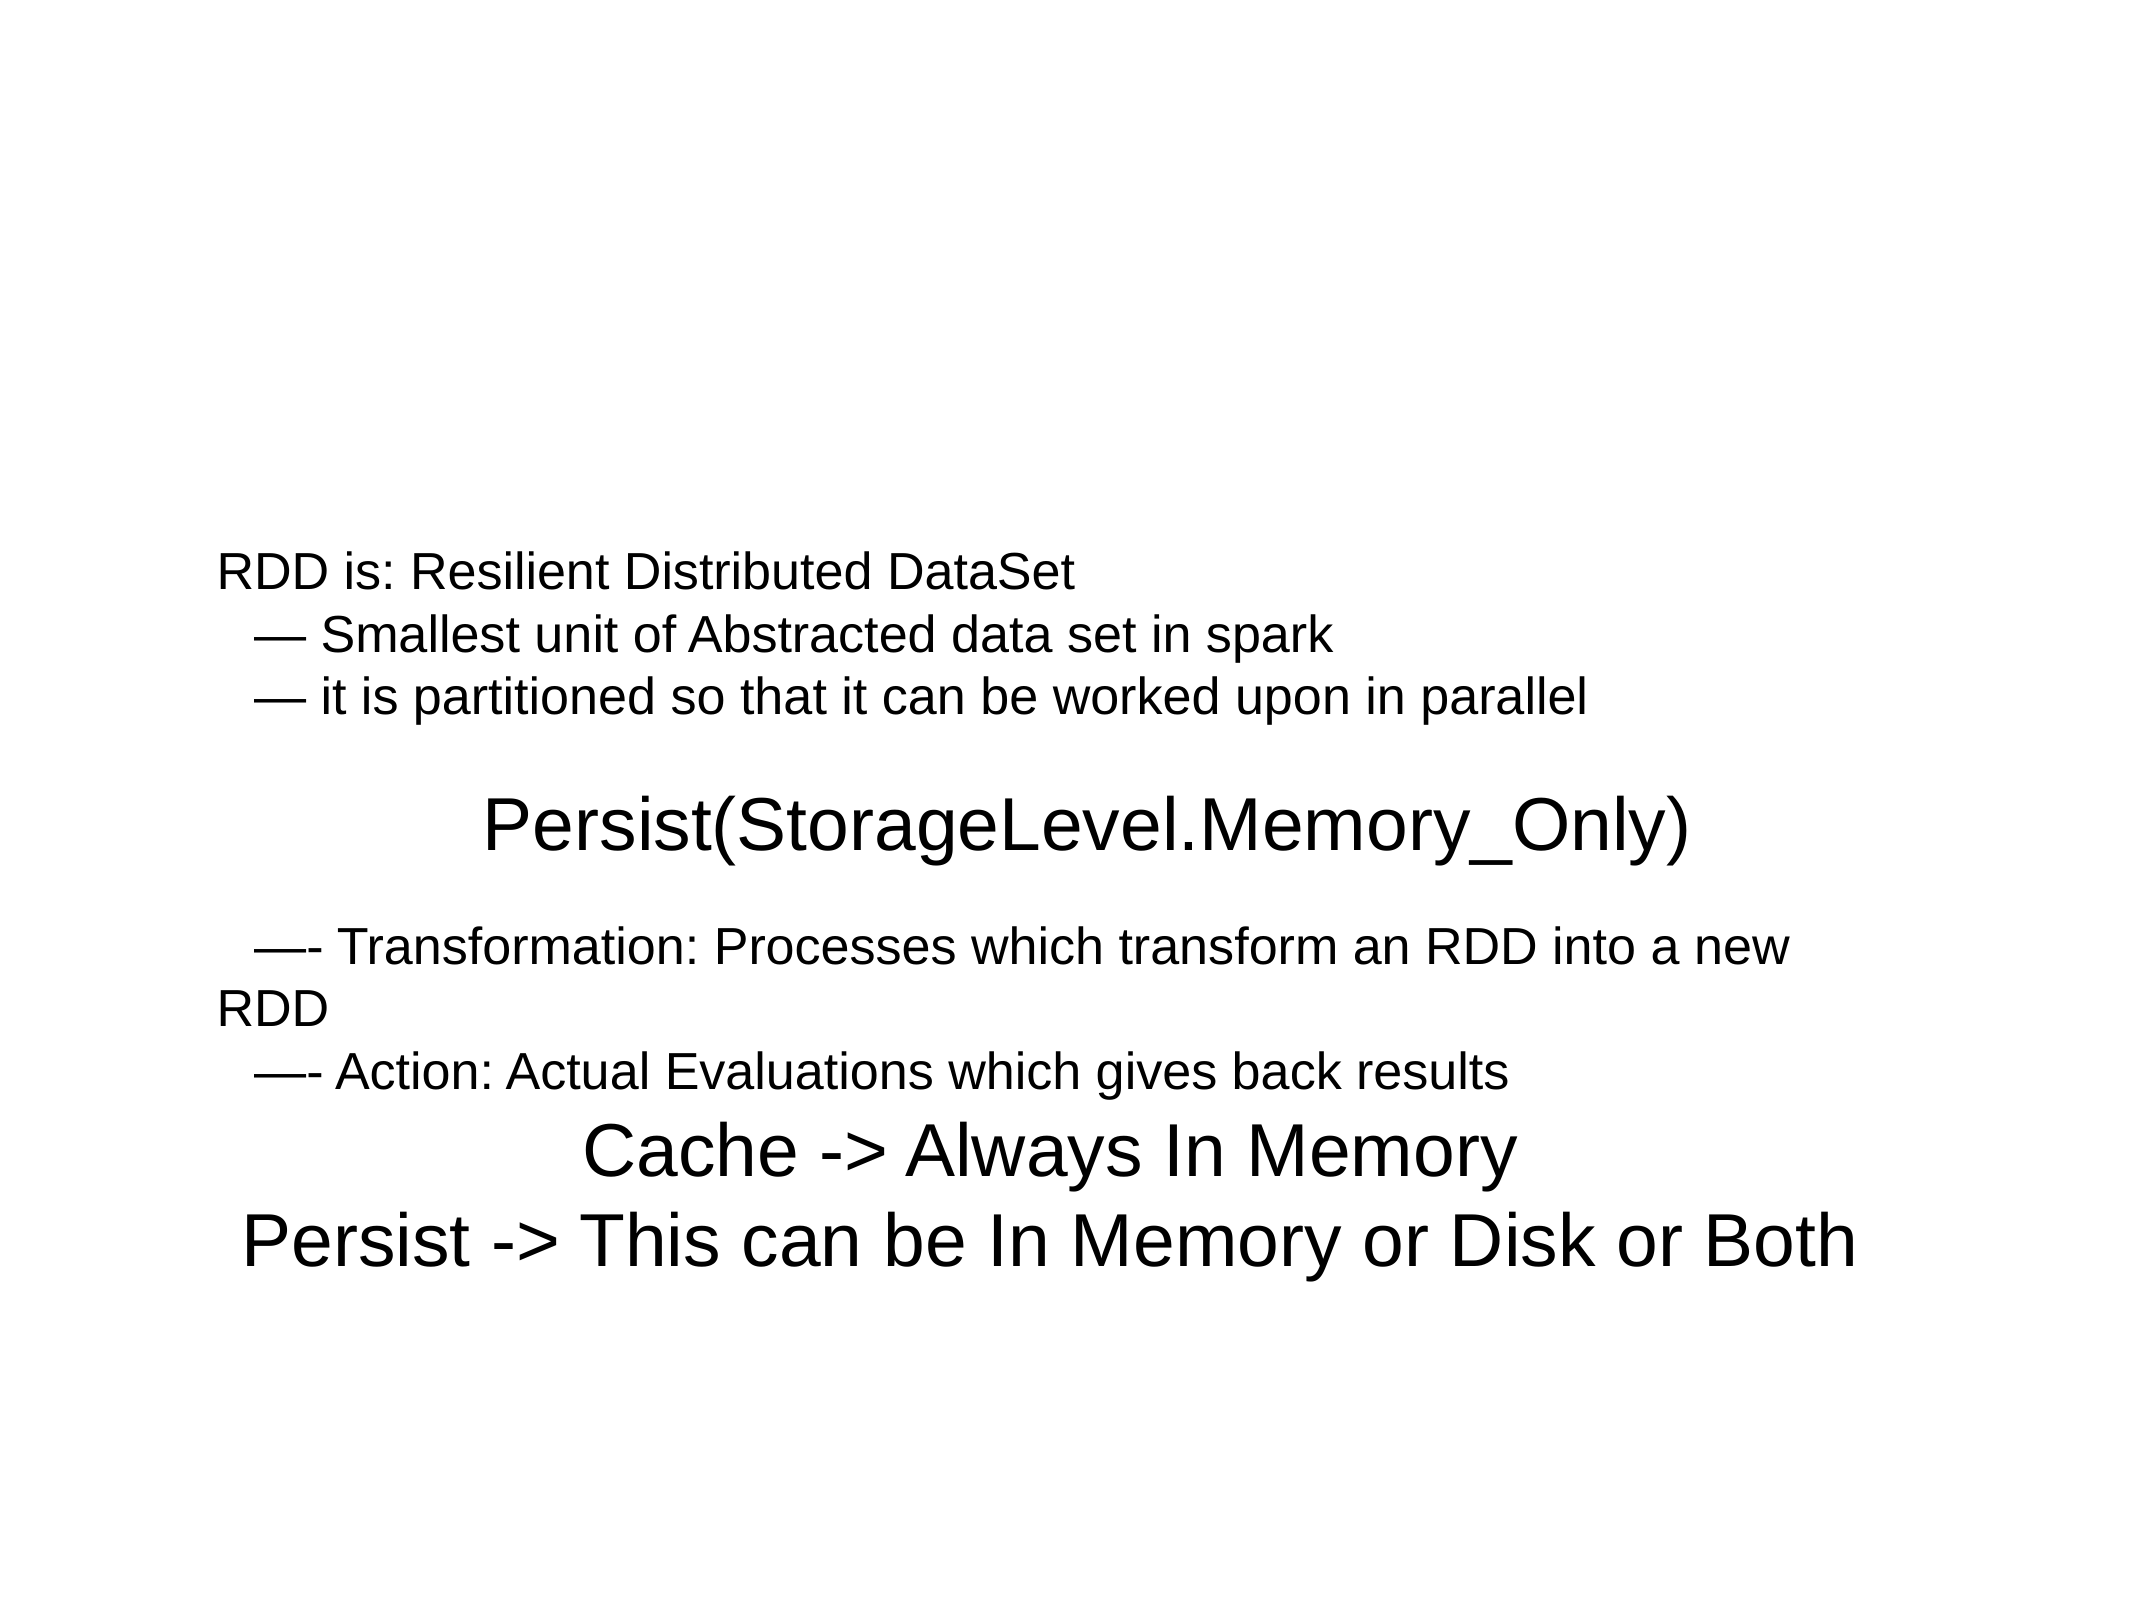

# RDD is: Resilient Distributed DataSet
— Smallest unit of Abstracted data set in spark
— it is partitioned so that it can be worked upon in parallel

—- Transformation: Processes which transform an RDD into a new RDD
—- Action: Actual Evaluations which gives back results
Persist(StorageLevel.Memory_Only)
Cache -> Always In Memory
Persist -> This can be In Memory or Disk or Both